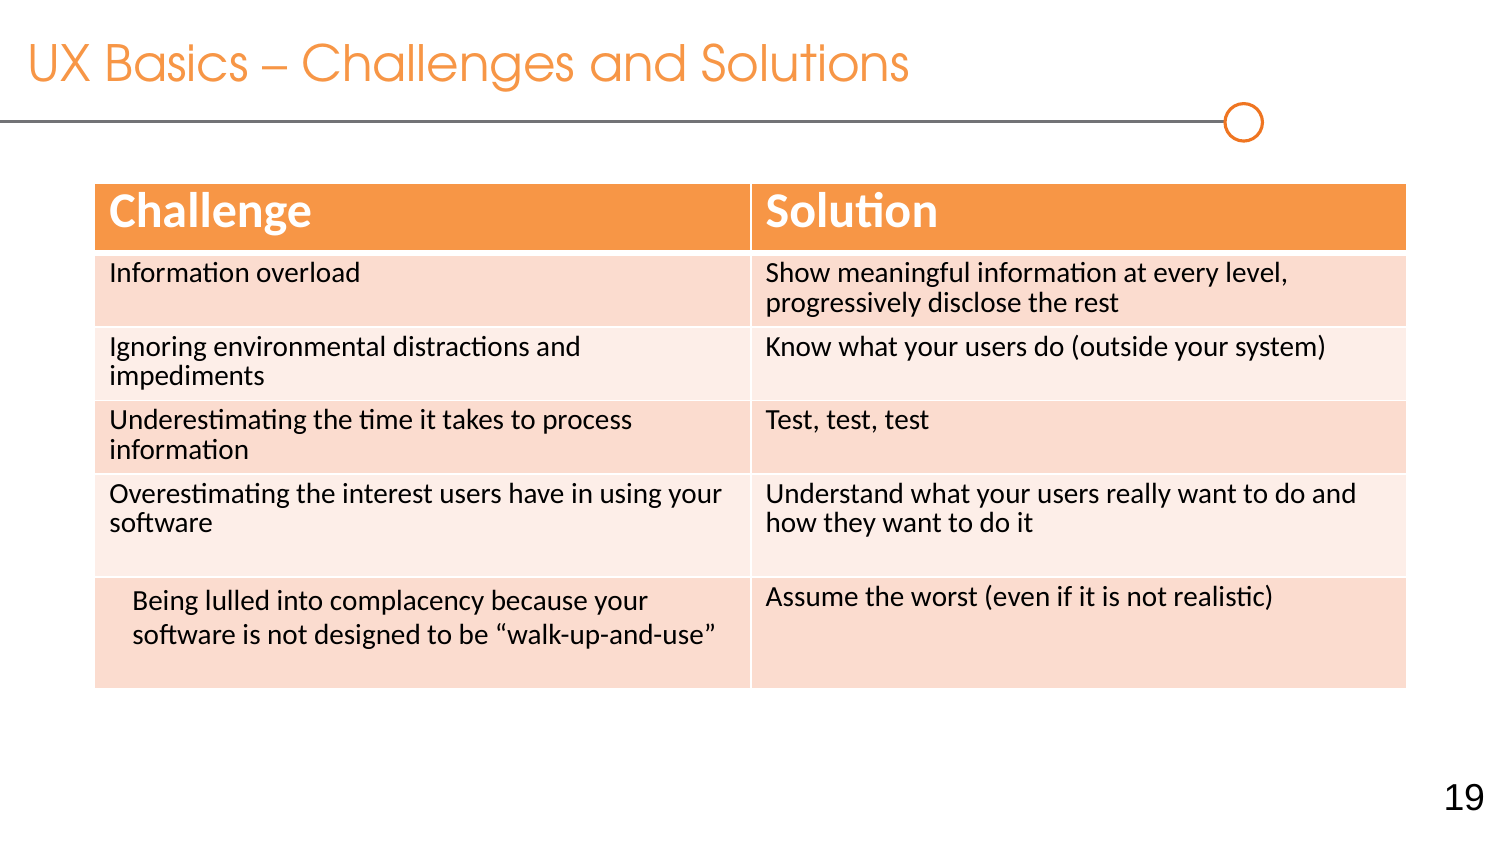

# UX Basics – Challenges and Solutions
| Challenge | Solution |
| --- | --- |
| Information overload | Show meaningful information at every level, progressively disclose the rest |
| Ignoring environmental distractions and impediments | Know what your users do (outside your system) |
| Underestimating the time it takes to process information | Test, test, test |
| Overestimating the interest users have in using your software | Understand what your users really want to do and how they want to do it |
| Being lulled into complacency because your software is not designed to be “walk-up-and-use” | Assume the worst (even if it is not realistic) |
19